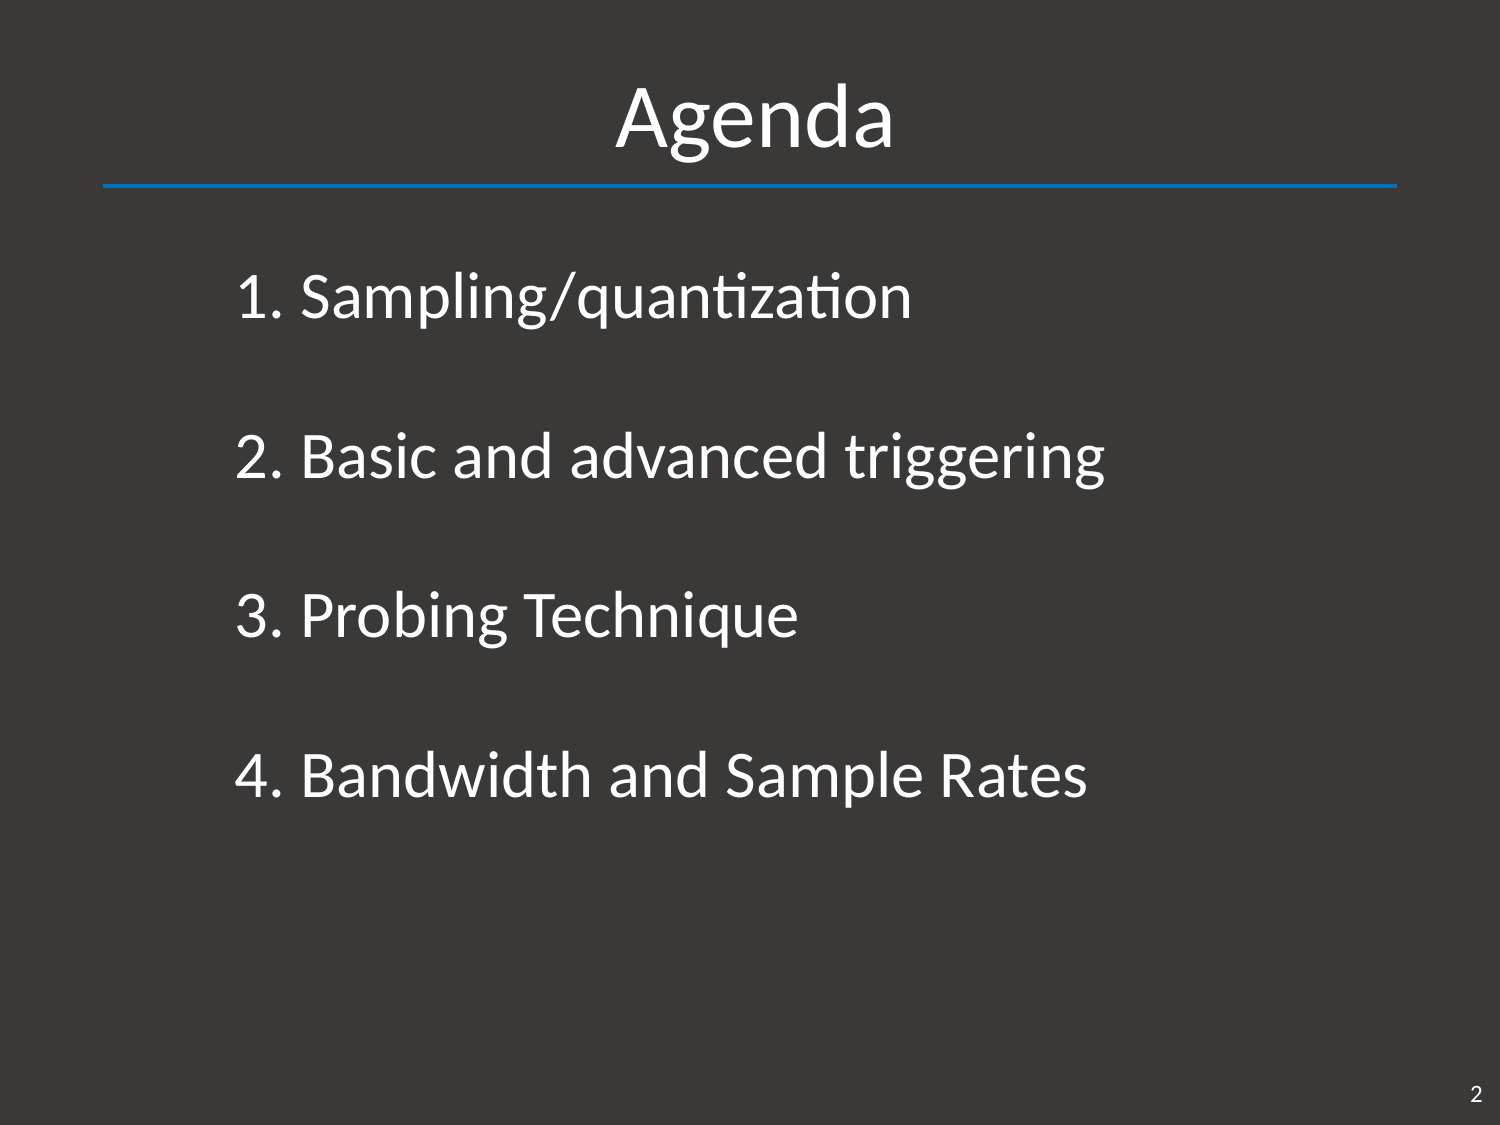

# Agenda
1. Sampling/quantization

2. Basic and advanced triggering

3. Probing Technique

4. Bandwidth and Sample Rates

2